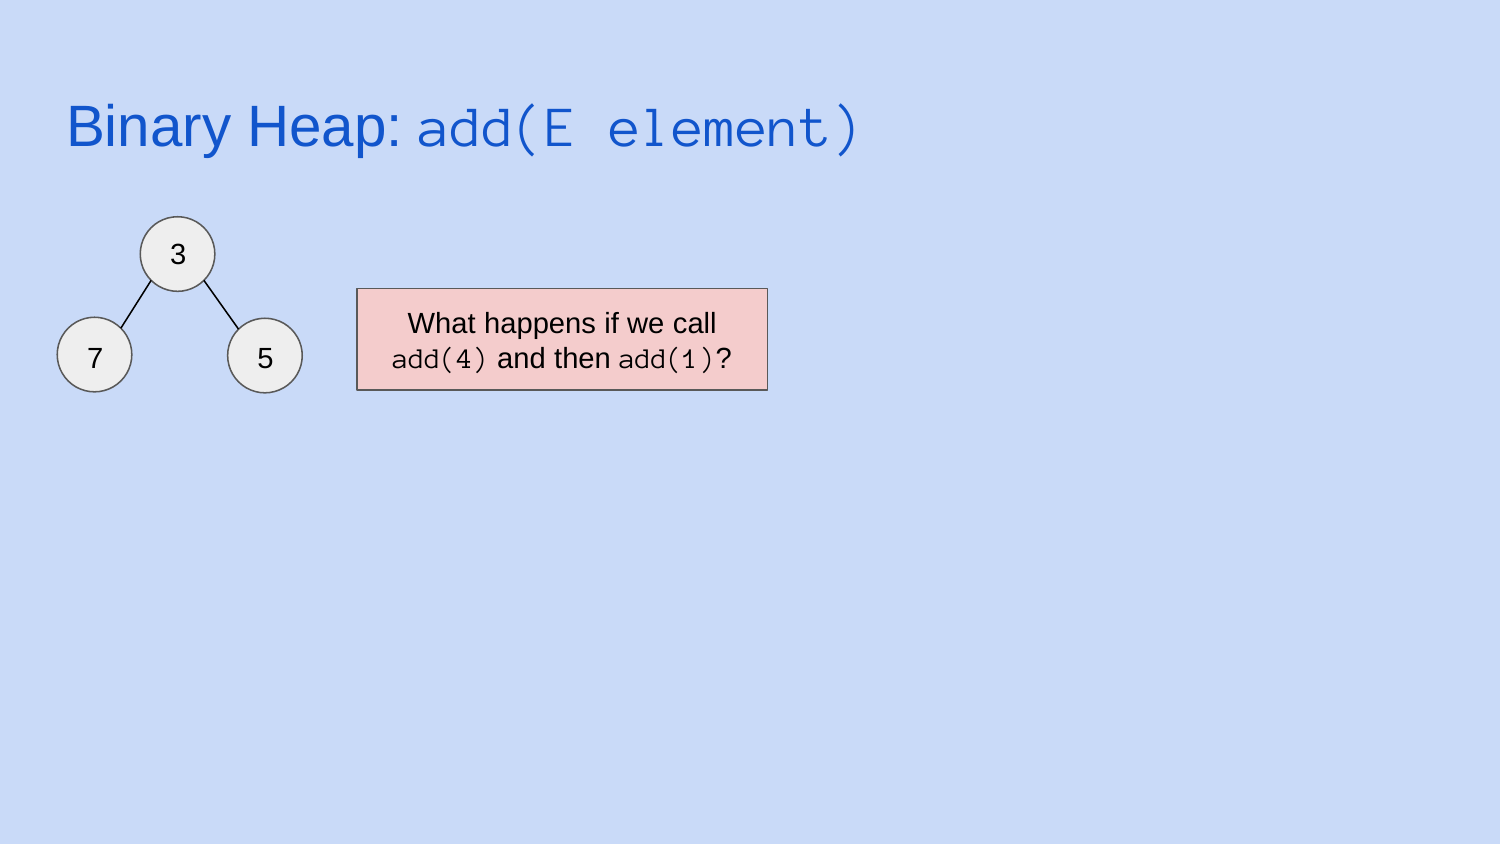

# Binary Heap: add(E element)

3
What happens if we call add(4) and then add(1)?

7
5